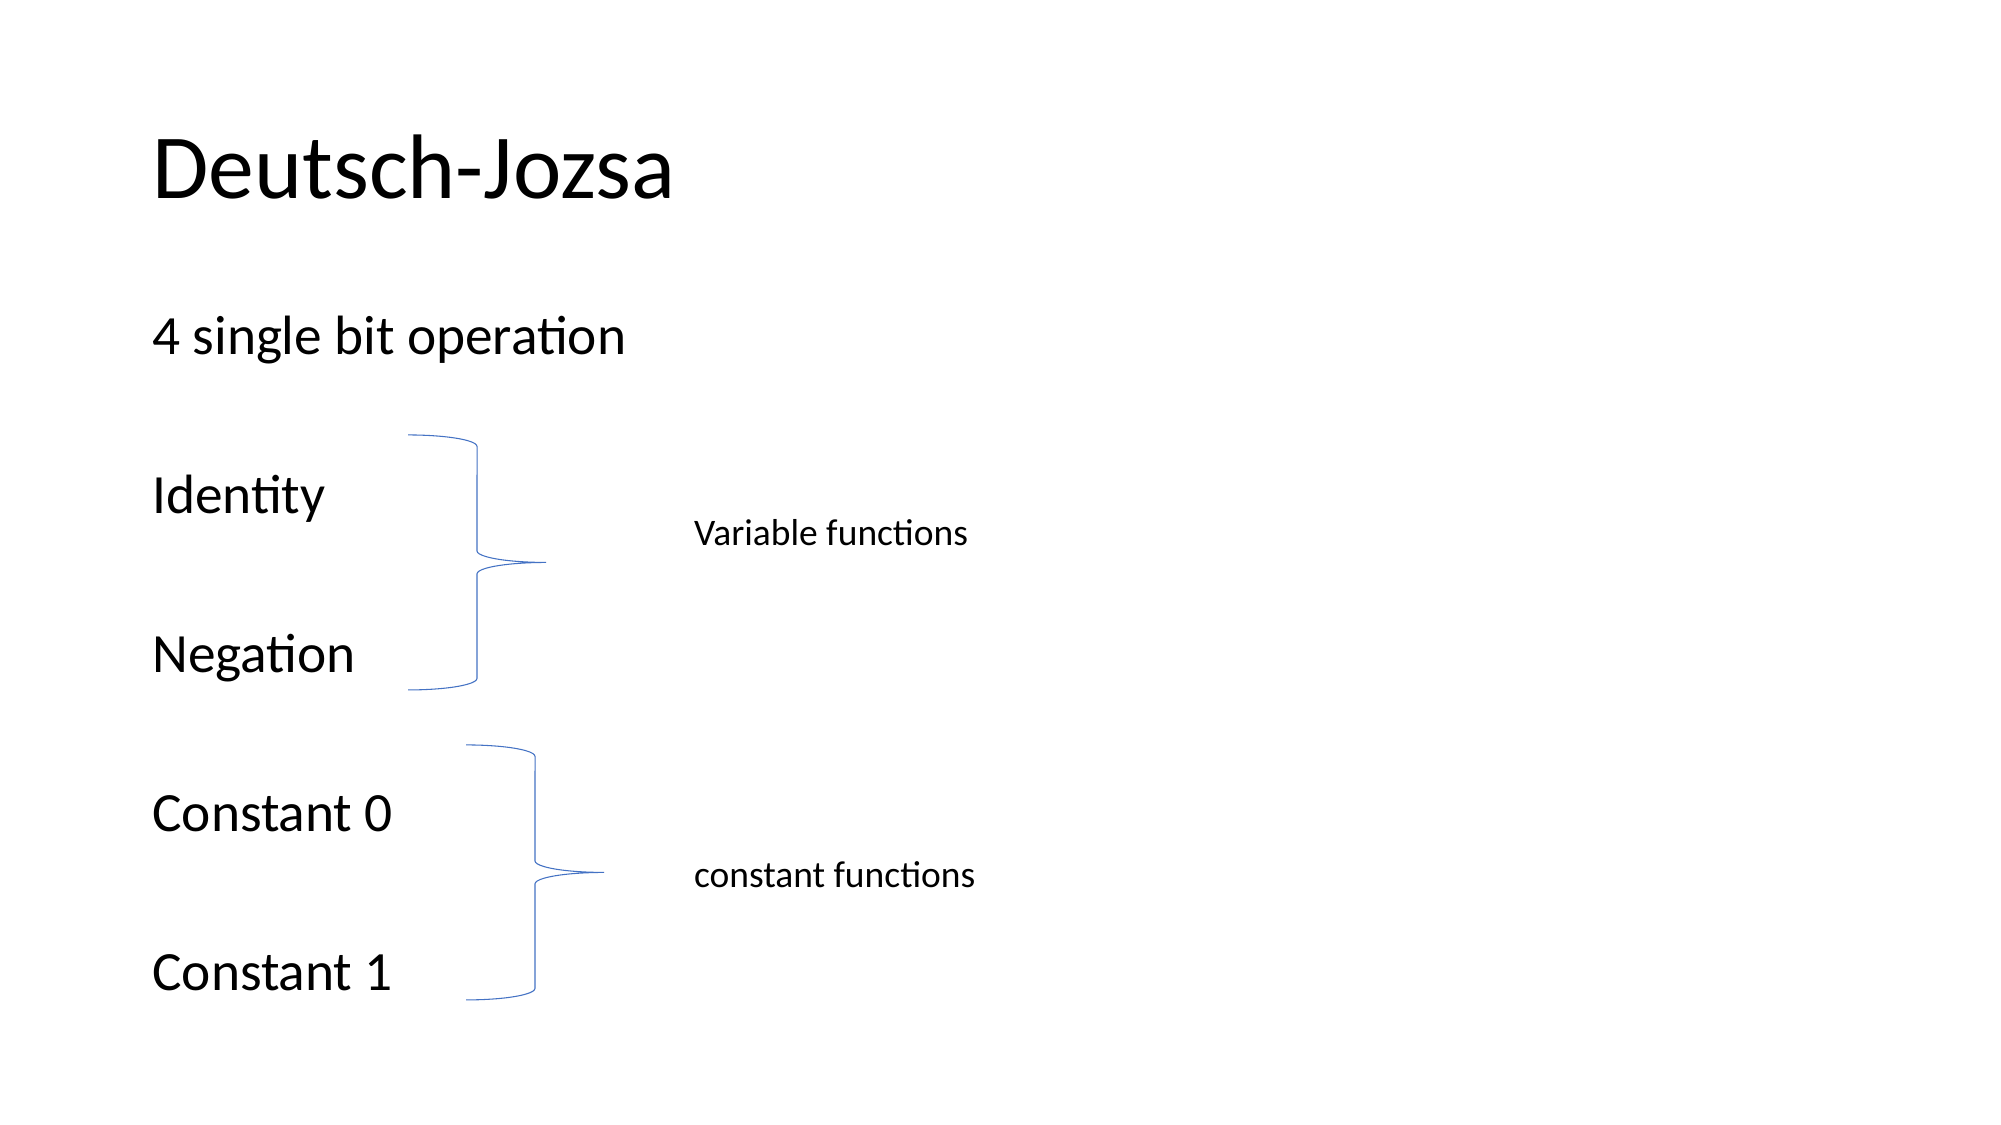

# Deutsch-Jozsa
4 single bit operation

Identity

Negation

Constant 0

Constant 1

Variable functions

constant functions